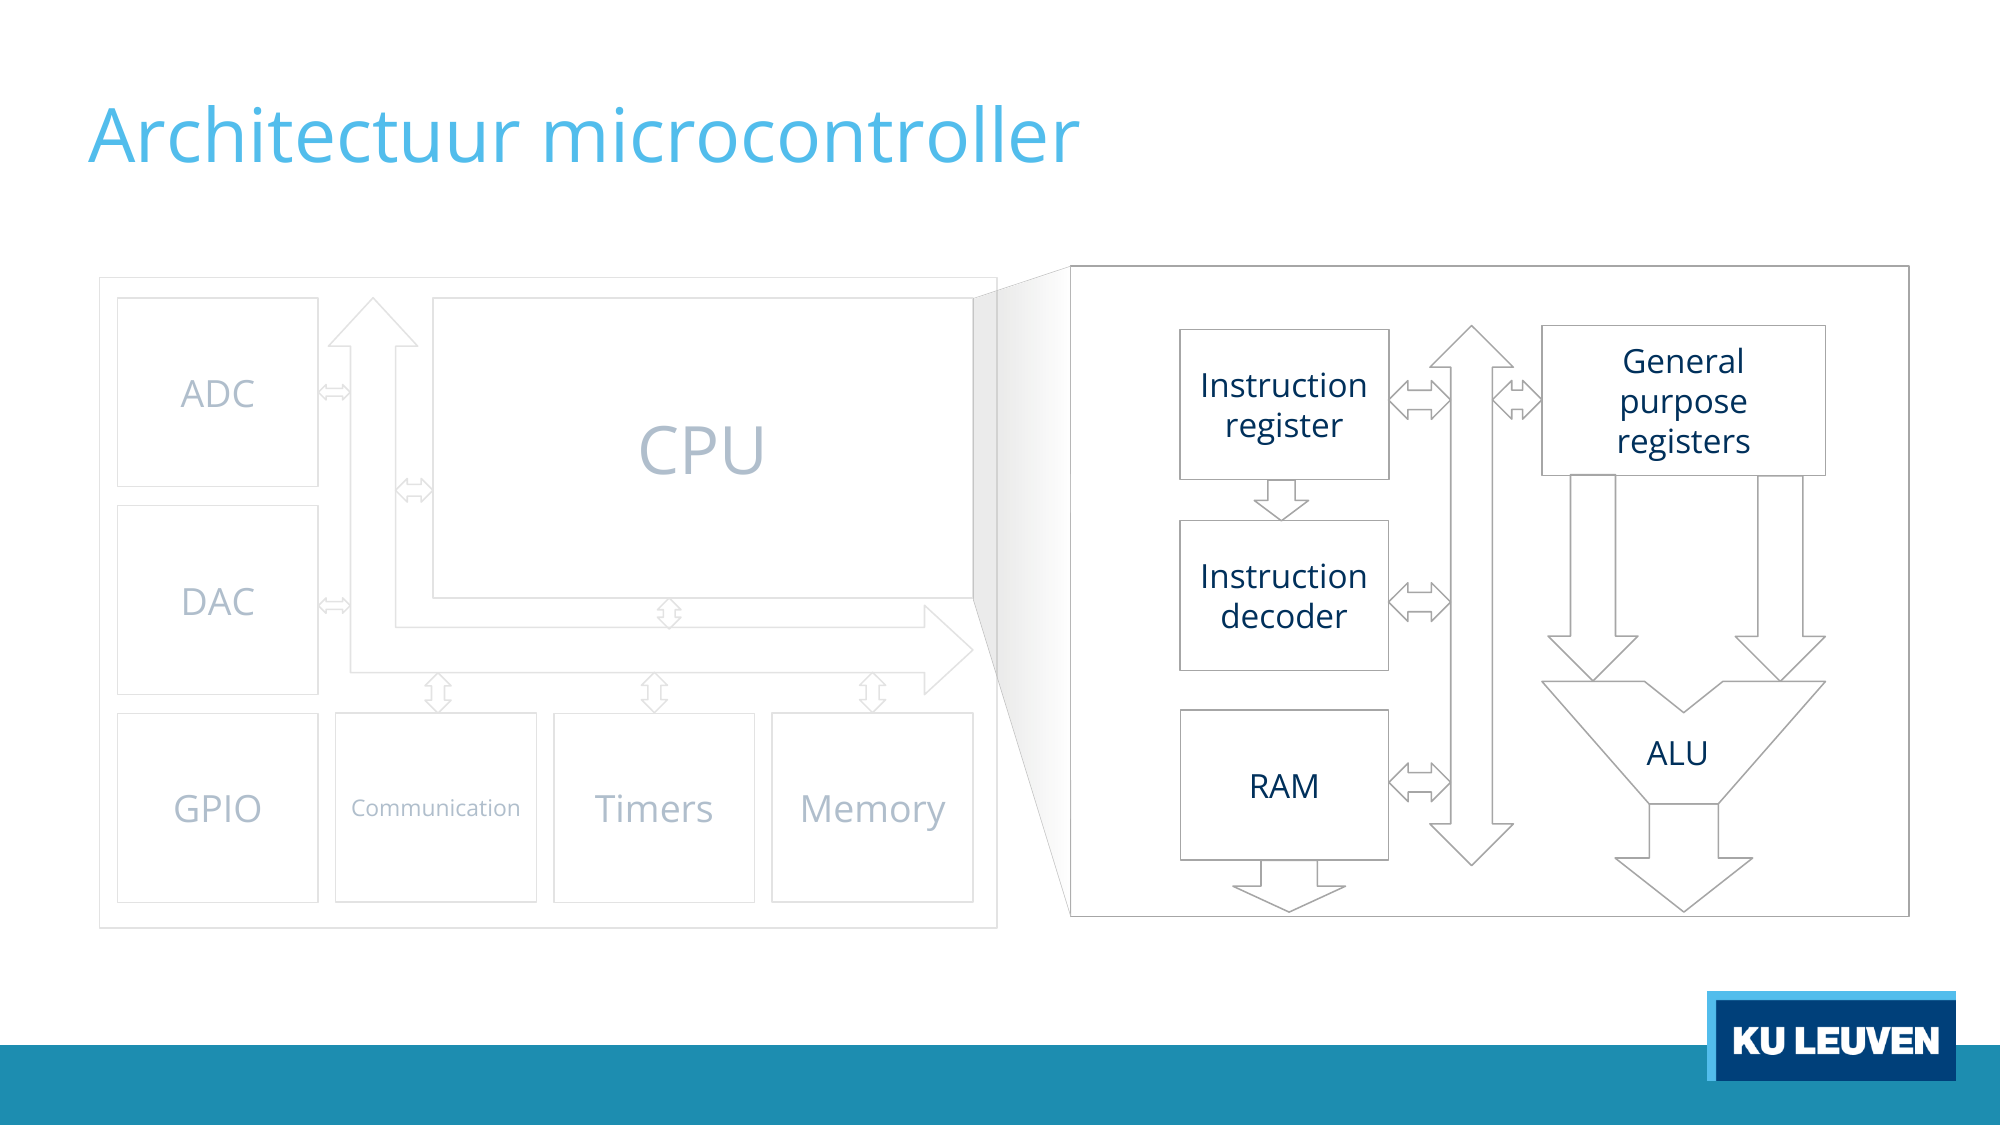

# Architectuur microcontroller

ADC
CPU

General purpose registers

Instruction register

DAC
Instruction decoder

RAM
Communication
Memory
GPIO
Timers
ALU